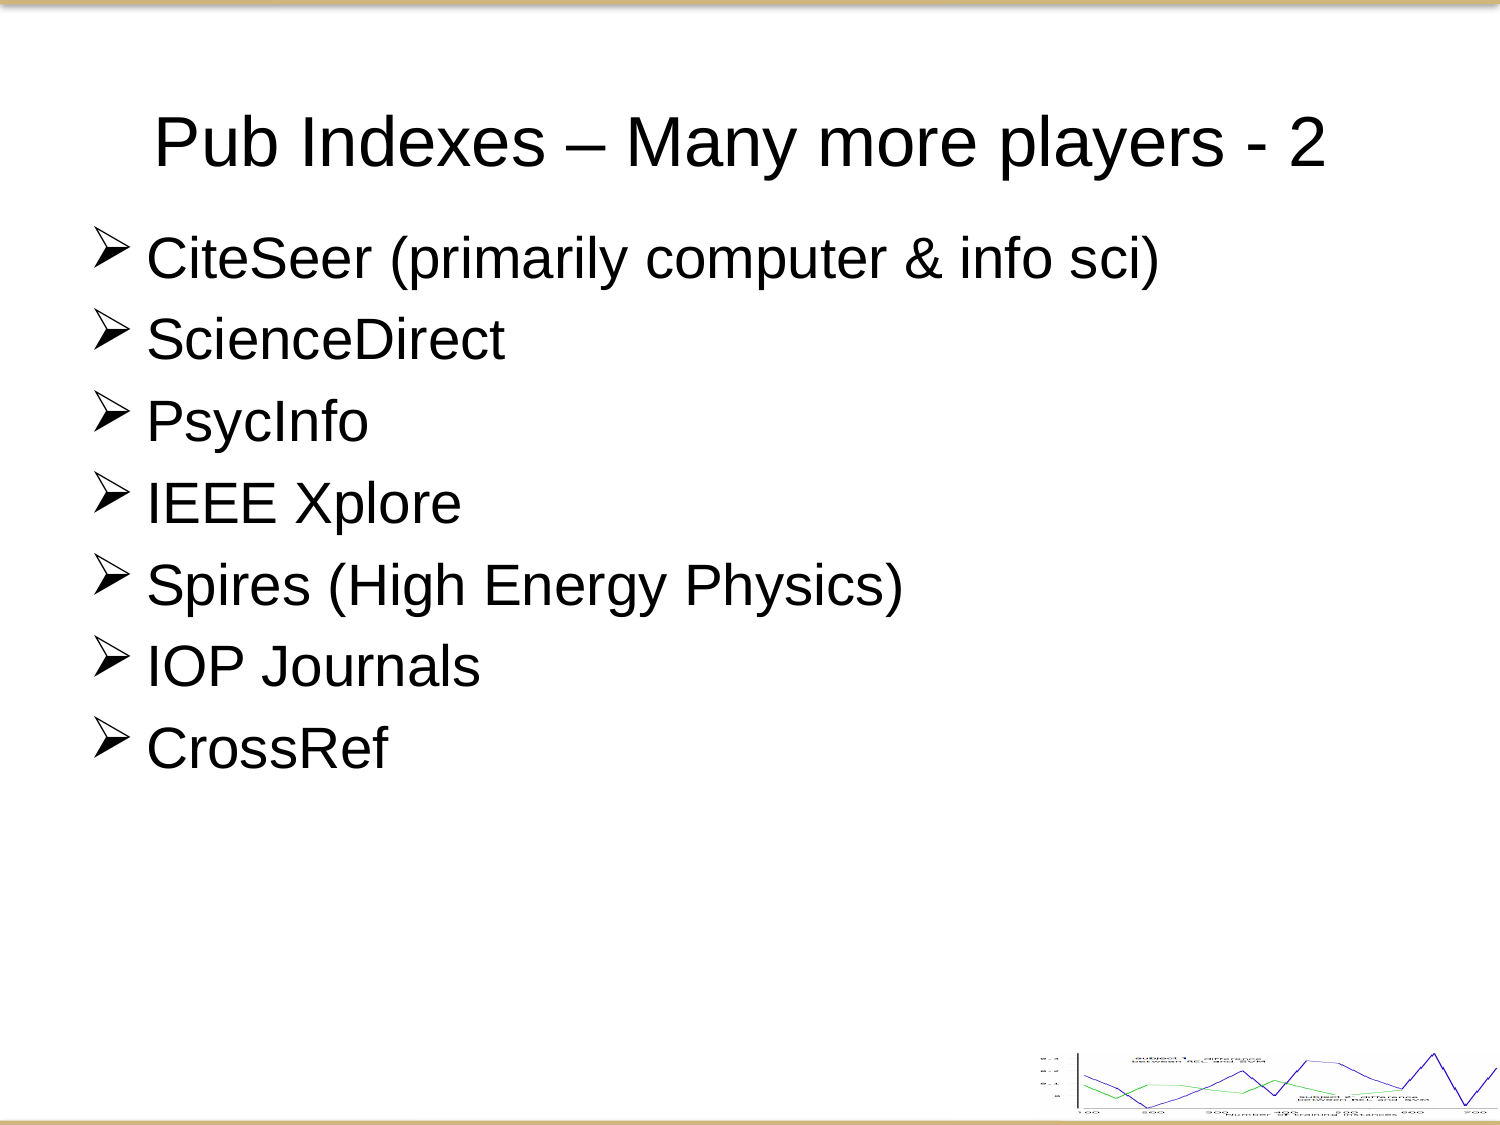

Pub Indexes – Many more players - 2
CiteSeer (primarily computer & info sci)
ScienceDirect
PsycInfo
IEEE Xplore
Spires (High Energy Physics)
IOP Journals
CrossRef